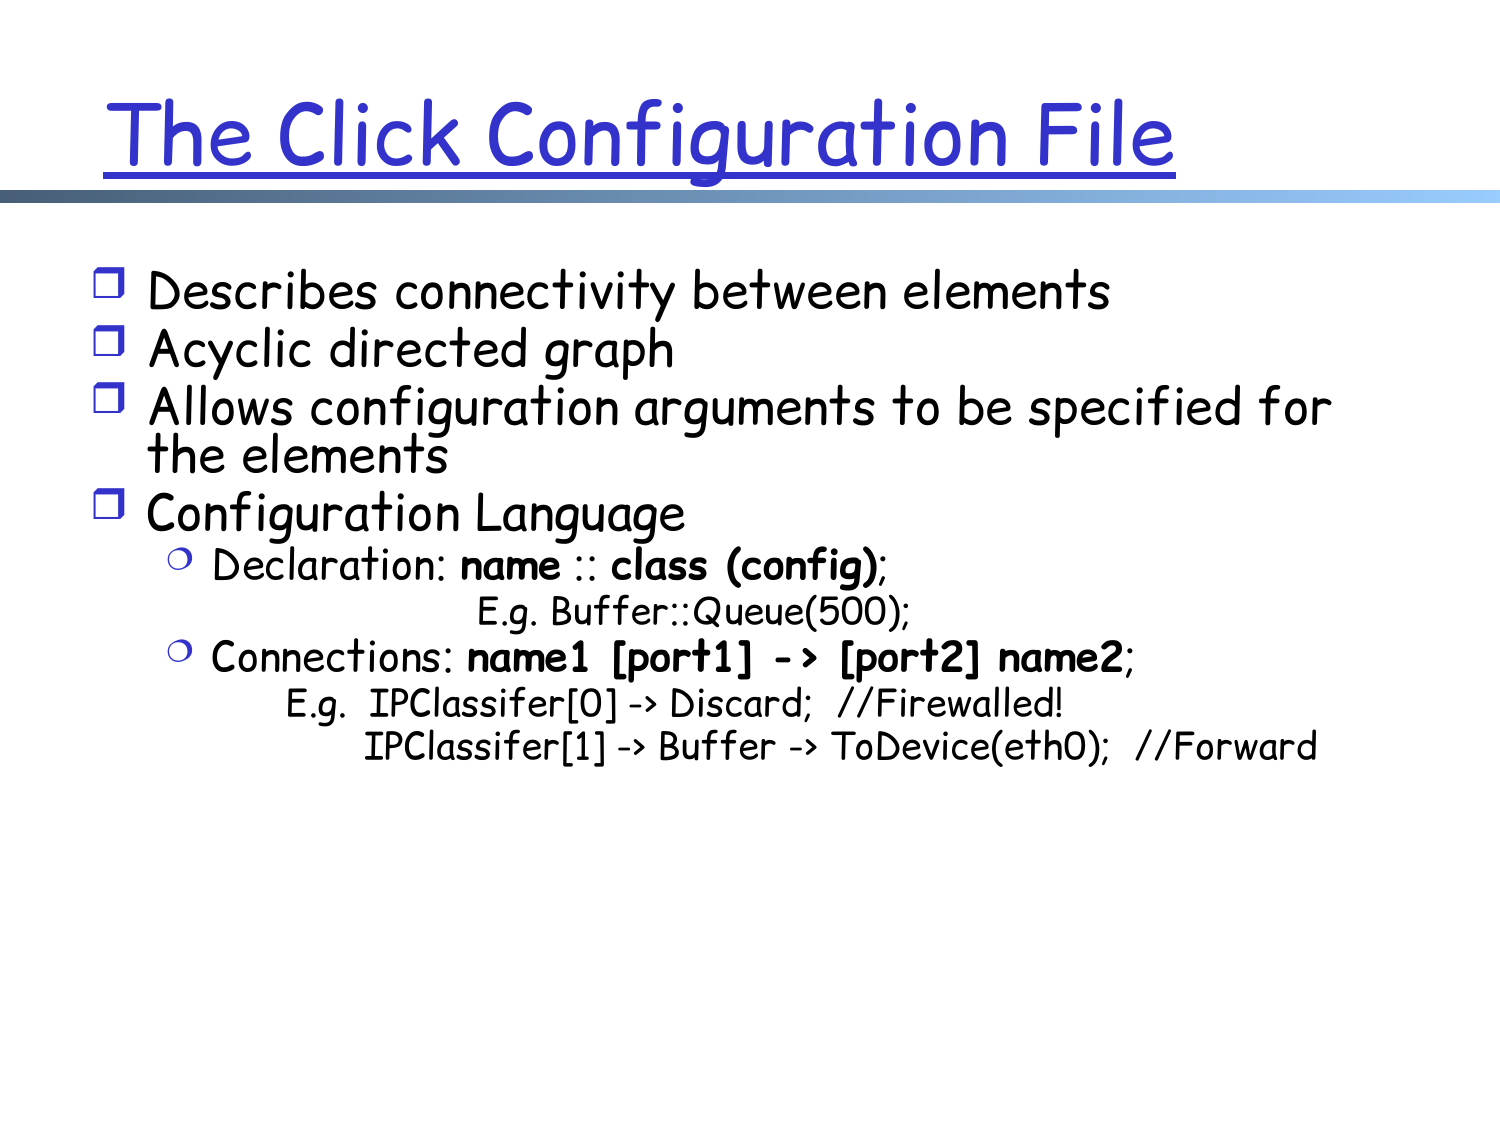

# The Click Configuration File
Describes connectivity between elements
Acyclic directed graph
Allows configuration arguments to be specified for the elements
Configuration Language
Declaration: name :: class (config);
                     E.g. Buffer::Queue(500);
Connections: name1 [port1] -> [port2] name2;
    E.g.  IPClassifer[0] -> Discard;  //Firewalled!
           IPClassifer[1] -> Buffer -> ToDevice(eth0);  //Forward